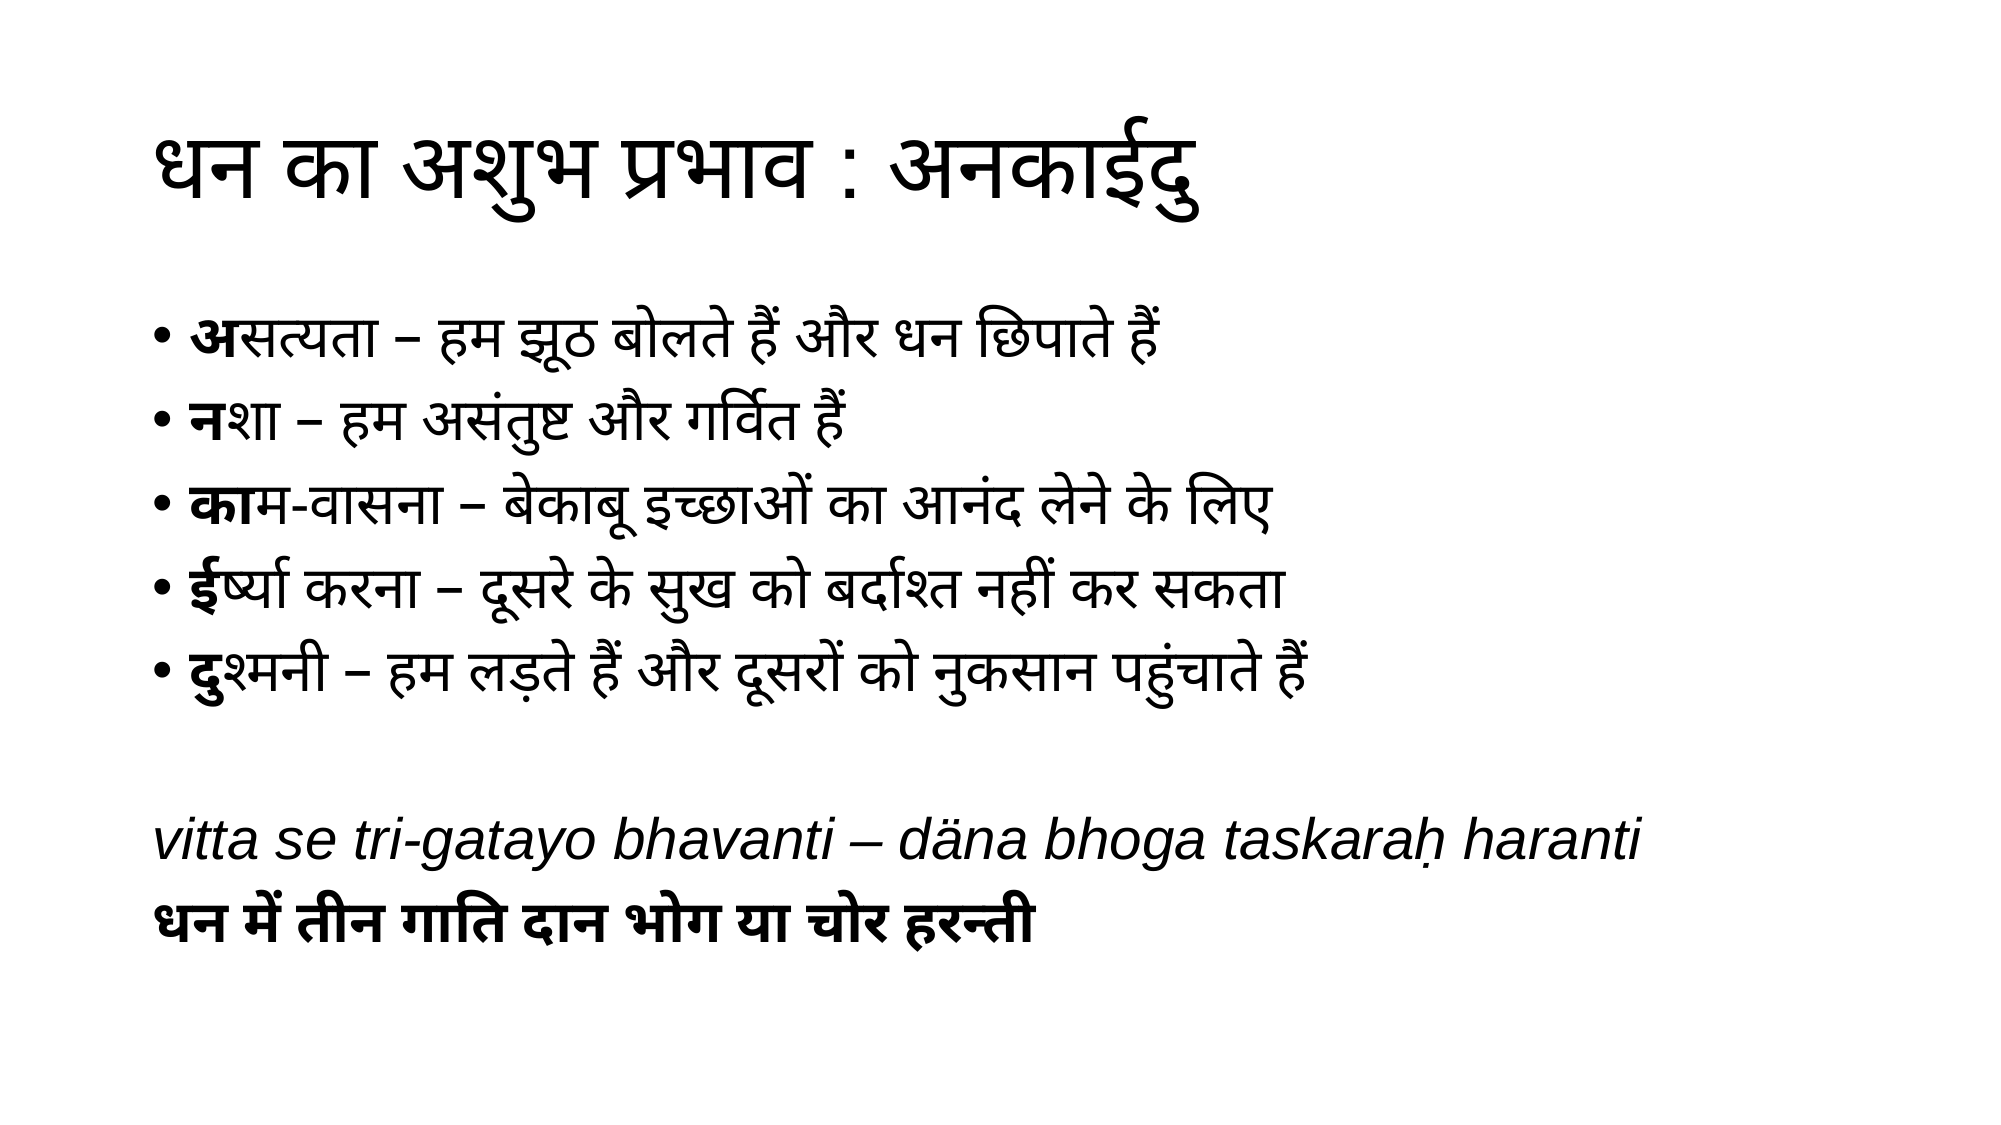

# धन का अशुभ प्रभाव : अनकाईदु
असत्यता – हम झूठ बोलते हैं और धन छिपाते हैं
नशा – हम असंतुष्ट और गर्वित हैं
काम-वासना – बेकाबू इच्छाओं का आनंद लेने के लिए
ईर्ष्या करना – दूसरे के सुख को बर्दाश्त नहीं कर सकता
दुश्मनी – हम लड़ते हैं और दूसरों को नुकसान पहुंचाते हैं

vitta se tri-gatayo bhavanti – däna bhoga taskaraḥ haranti
धन में तीन गाति दान भोग या चोर हरन्ती